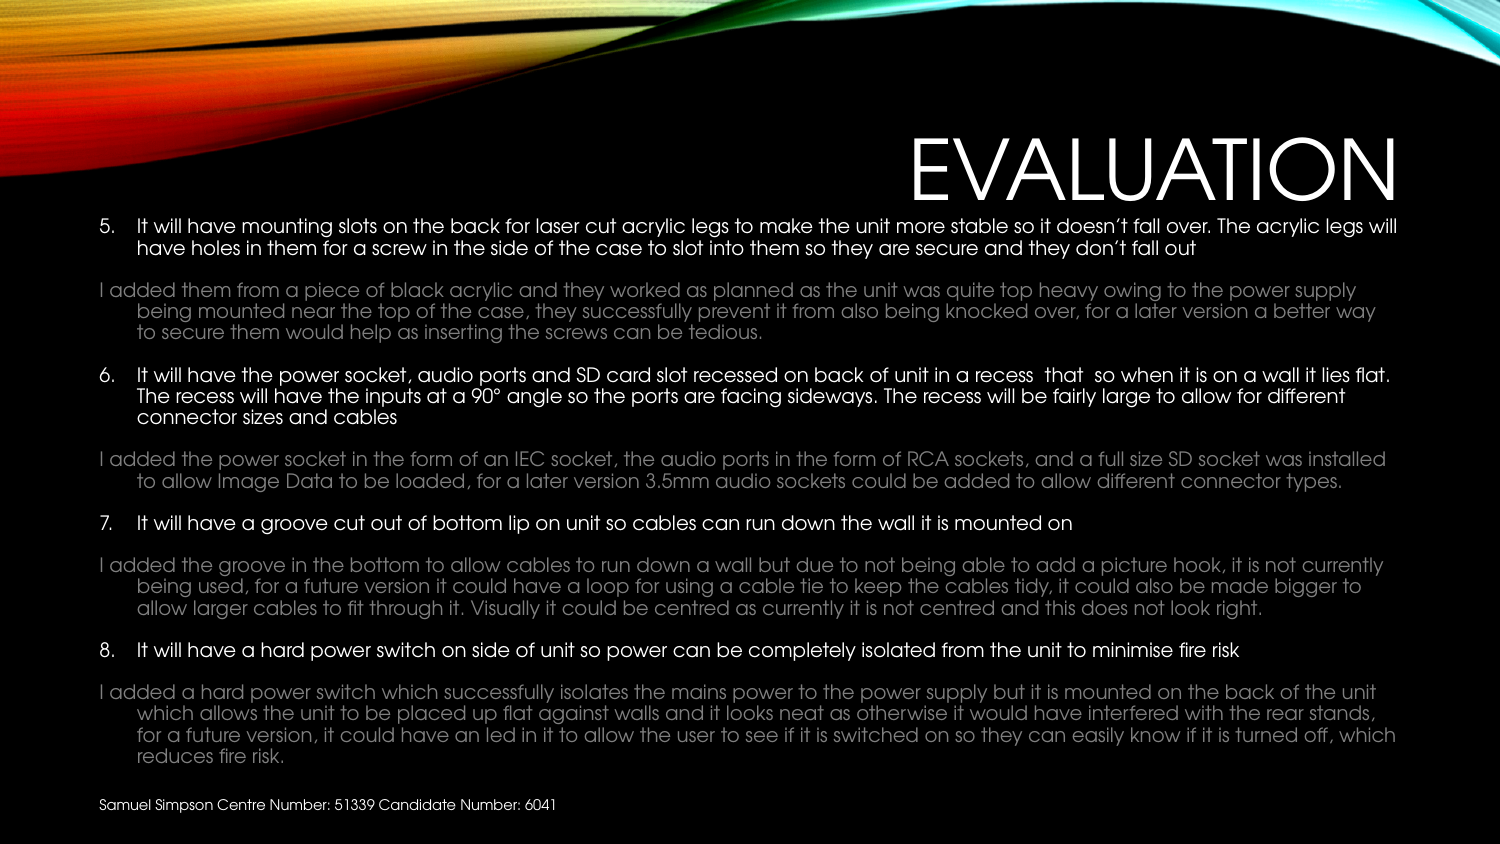

# Evaluation
It will have mounting slots on the back for laser cut acrylic legs to make the unit more stable so it doesn’t fall over. The acrylic legs will have holes in them for a screw in the side of the case to slot into them so they are secure and they don’t fall out
I added them from a piece of black acrylic and they worked as planned as the unit was quite top heavy owing to the power supply being mounted near the top of the case, they successfully prevent it from also being knocked over, for a later version a better way to secure them would help as inserting the screws can be tedious.
It will have the power socket, audio ports and SD card slot recessed on back of unit in a recess  that  so when it is on a wall it lies flat. The recess will have the inputs at a 90° angle so the ports are facing sideways. The recess will be fairly large to allow for different connector sizes and cables
I added the power socket in the form of an IEC socket, the audio ports in the form of RCA sockets, and a full size SD socket was installed to allow Image Data to be loaded, for a later version 3.5mm audio sockets could be added to allow different connector types.
It will have a groove cut out of bottom lip on unit so cables can run down the wall it is mounted on
I added the groove in the bottom to allow cables to run down a wall but due to not being able to add a picture hook, it is not currently being used, for a future version it could have a loop for using a cable tie to keep the cables tidy, it could also be made bigger to allow larger cables to fit through it. Visually it could be centred as currently it is not centred and this does not look right.
It will have a hard power switch on side of unit so power can be completely isolated from the unit to minimise fire risk
I added a hard power switch which successfully isolates the mains power to the power supply but it is mounted on the back of the unit which allows the unit to be placed up flat against walls and it looks neat as otherwise it would have interfered with the rear stands, for a future version, it could have an led in it to allow the user to see if it is switched on so they can easily know if it is turned off, which reduces fire risk.
Samuel Simpson Centre Number: 51339 Candidate Number: 6041